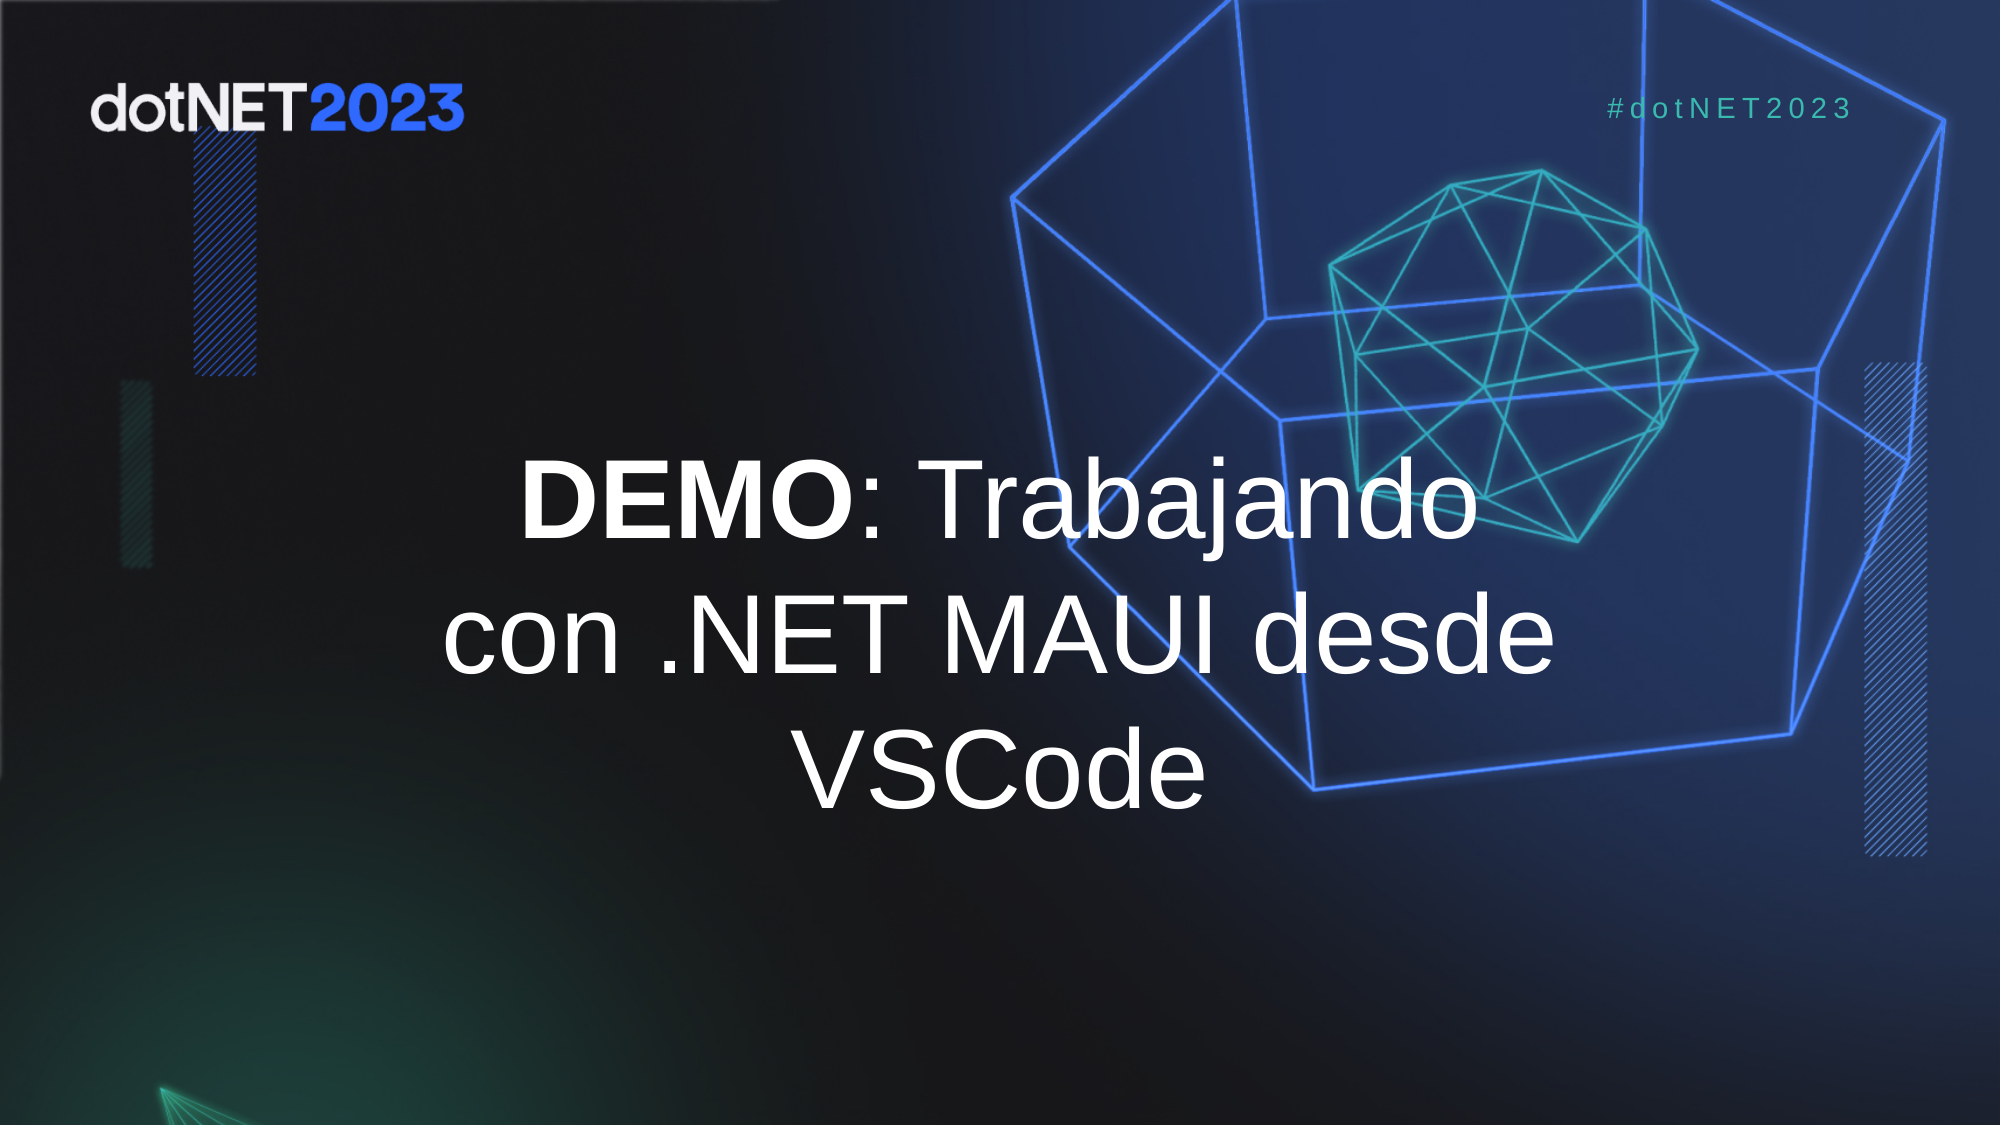

DEMO: Trabajando con .NET MAUI desde VSCode